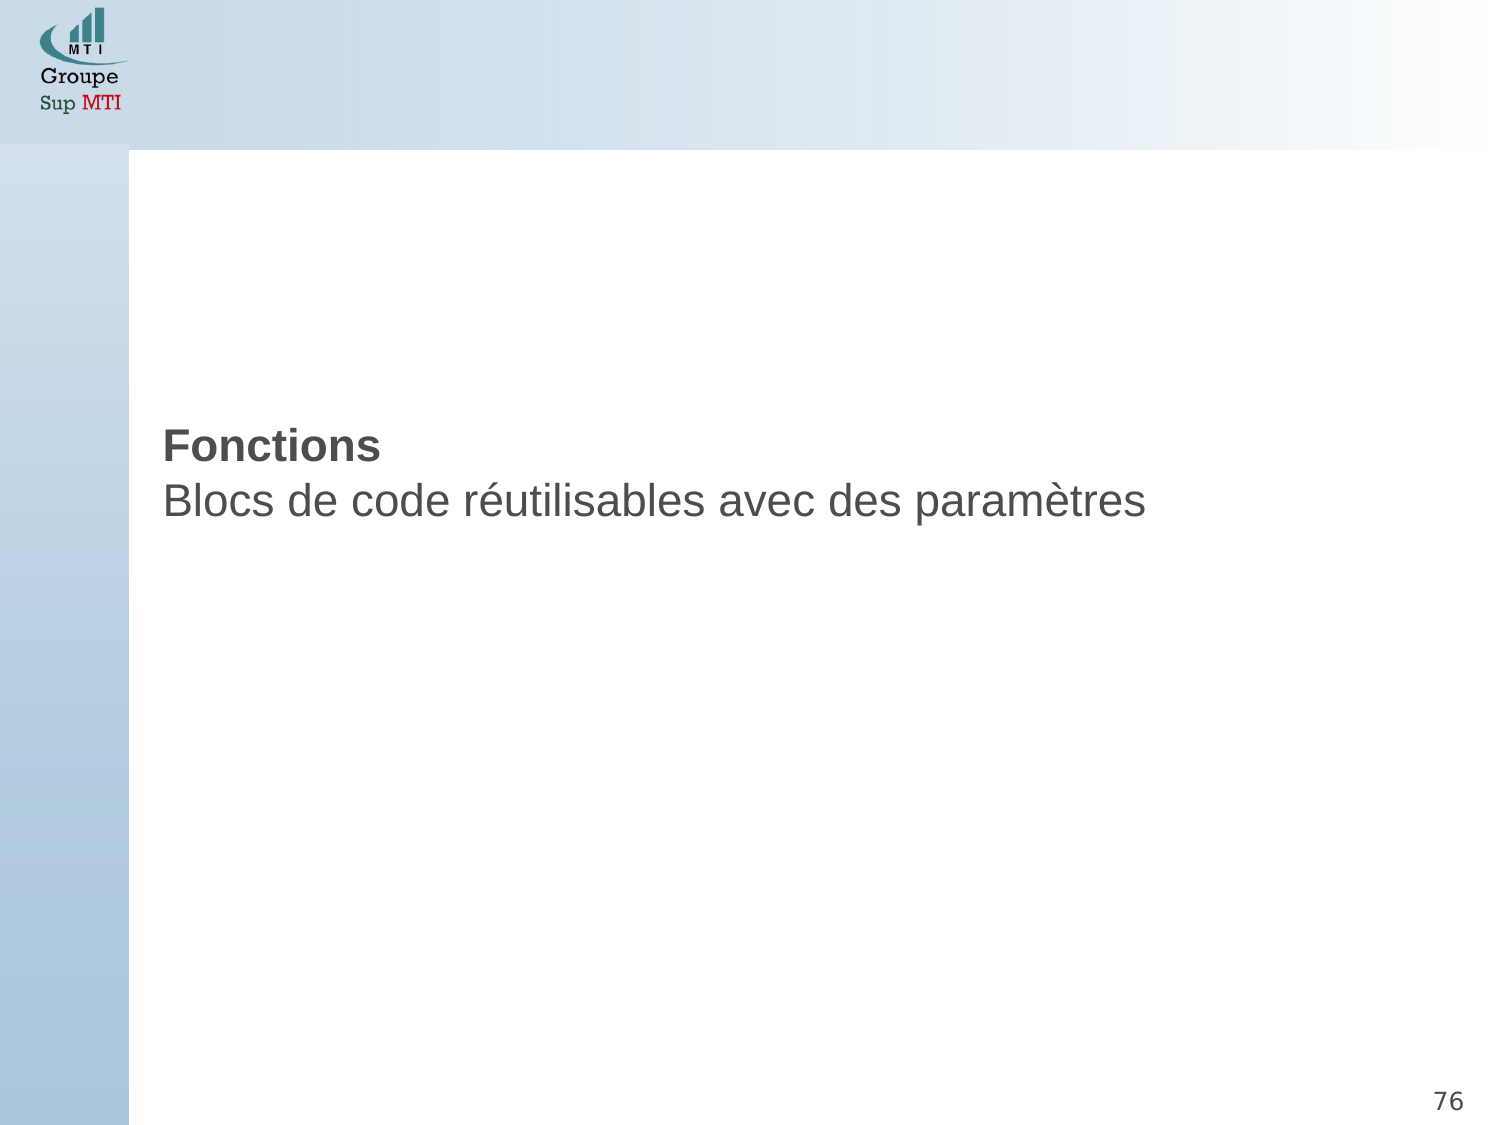

Fonctions
Blocs de code réutilisables avec des paramètres